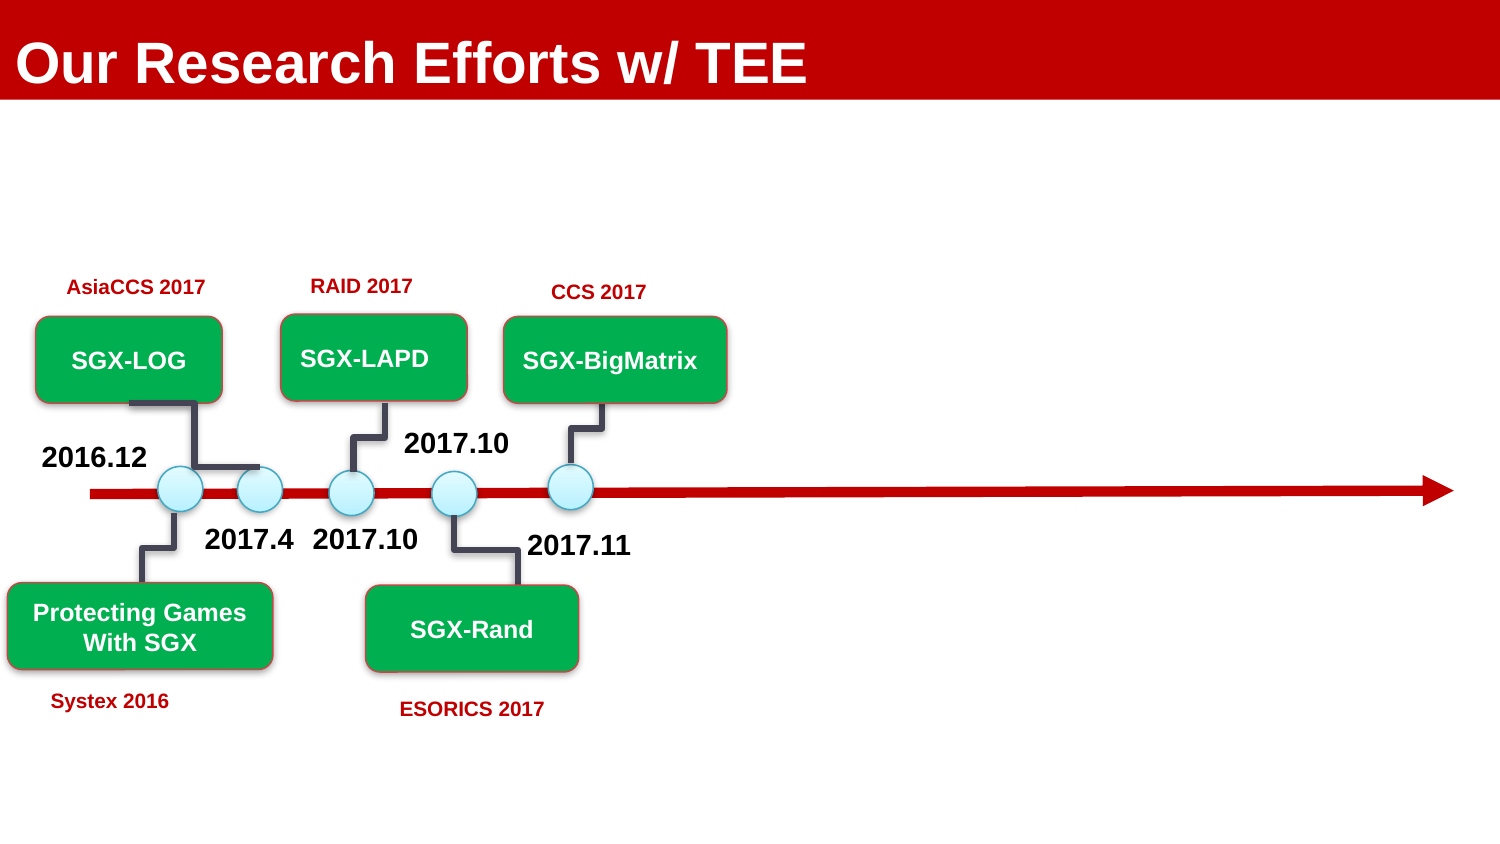

Our Research Efforts w/ TEE

RAID 2017
AsiaCCS 2017
CCS 2017

SGX-LAPD
SGX-LOG
SGX-BigMatrix
2017.10
2016.12

2017.10
2017.4
2017.11
Protecting Games With SGX
SGX-Rand
Systex 2016
ESORICS 2017